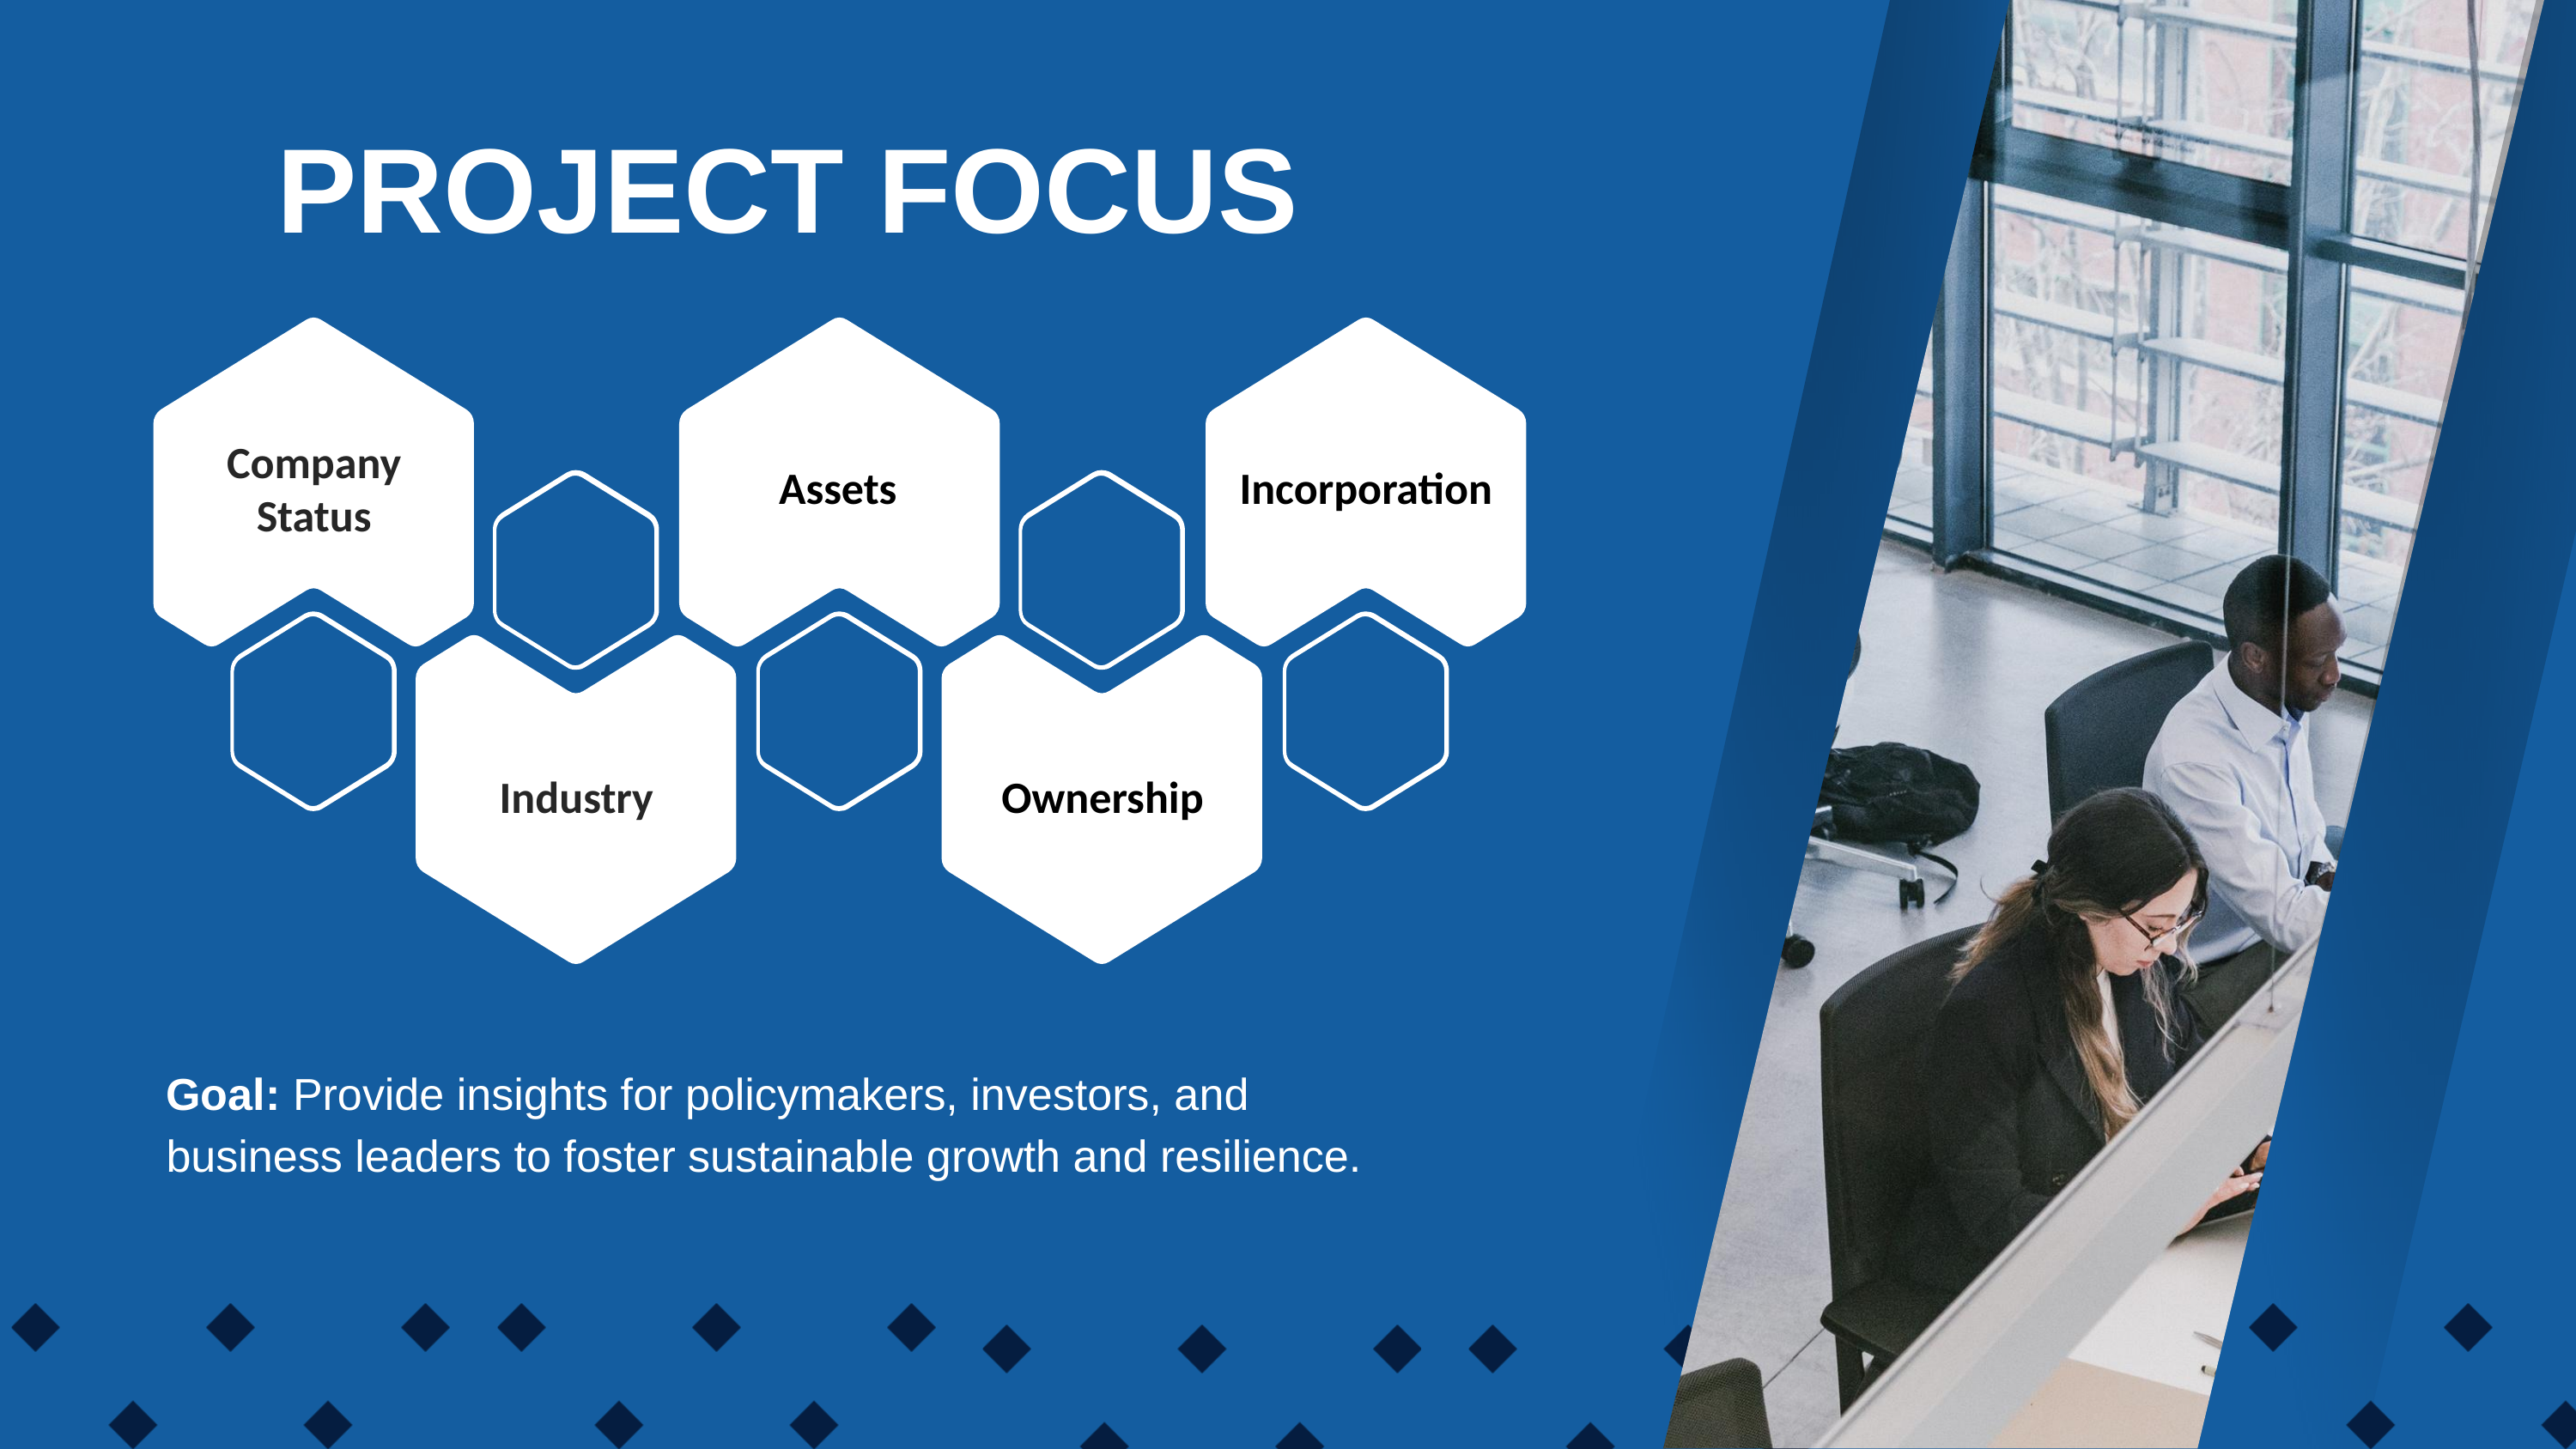

PROJECT FOCUS

Company Status
Assets
Incorporation

Ownership
Industry
Goal: Provide insights for policymakers, investors, and business leaders to foster sustainable growth and resilience.